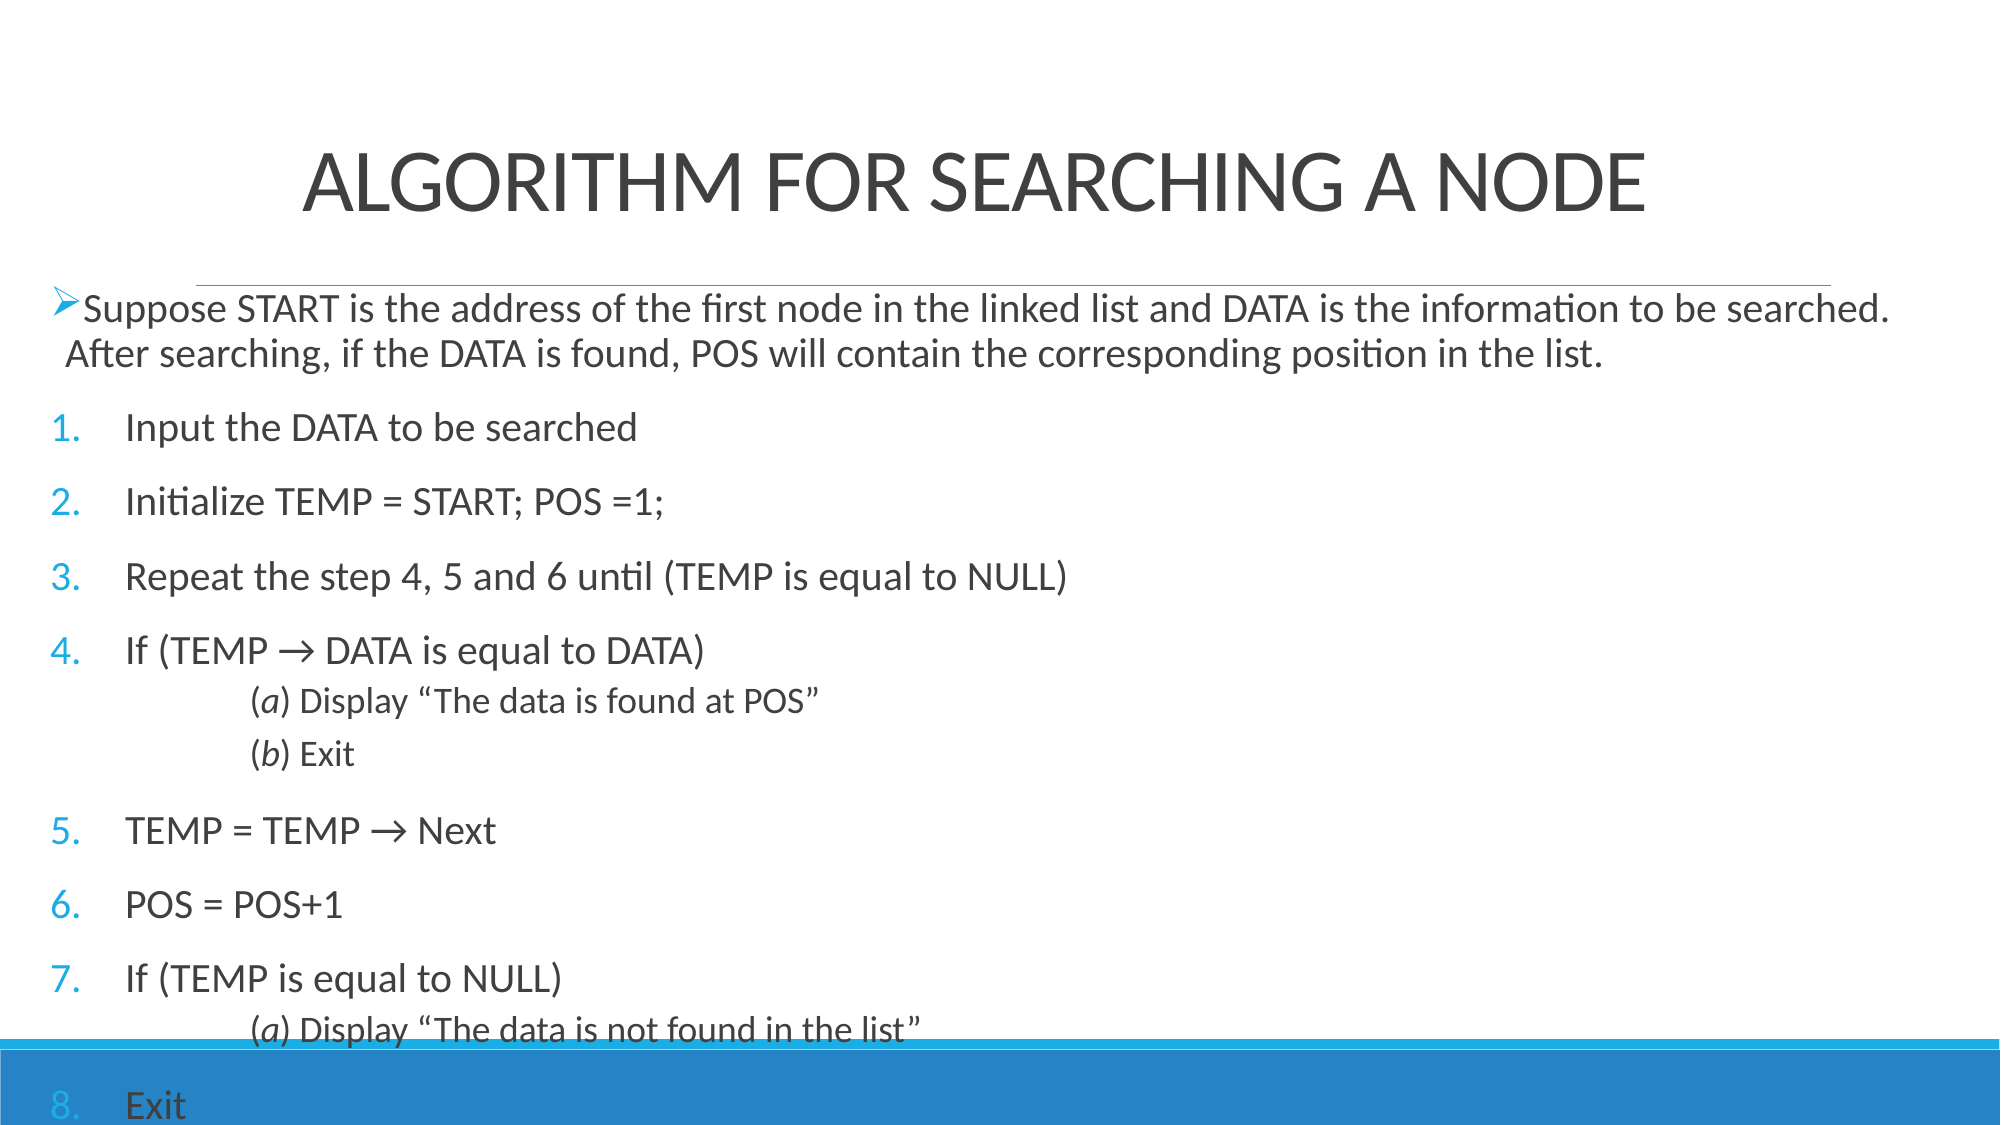

# ALGORITHM FOR SEARCHING A NODE
Suppose START is the address of the first node in the linked list and DATA is the information to be searched. After searching, if the DATA is found, POS will contain the corresponding position in the list.
Input the DATA to be searched
Initialize TEMP = START; POS =1;
Repeat the step 4, 5 and 6 until (TEMP is equal to NULL)
If (TEMP → DATA is equal to DATA)
	(a) Display “The data is found at POS”
	(b) Exit
TEMP = TEMP → Next
POS = POS+1
If (TEMP is equal to NULL)
	(a) Display “The data is not found in the list”
Exit